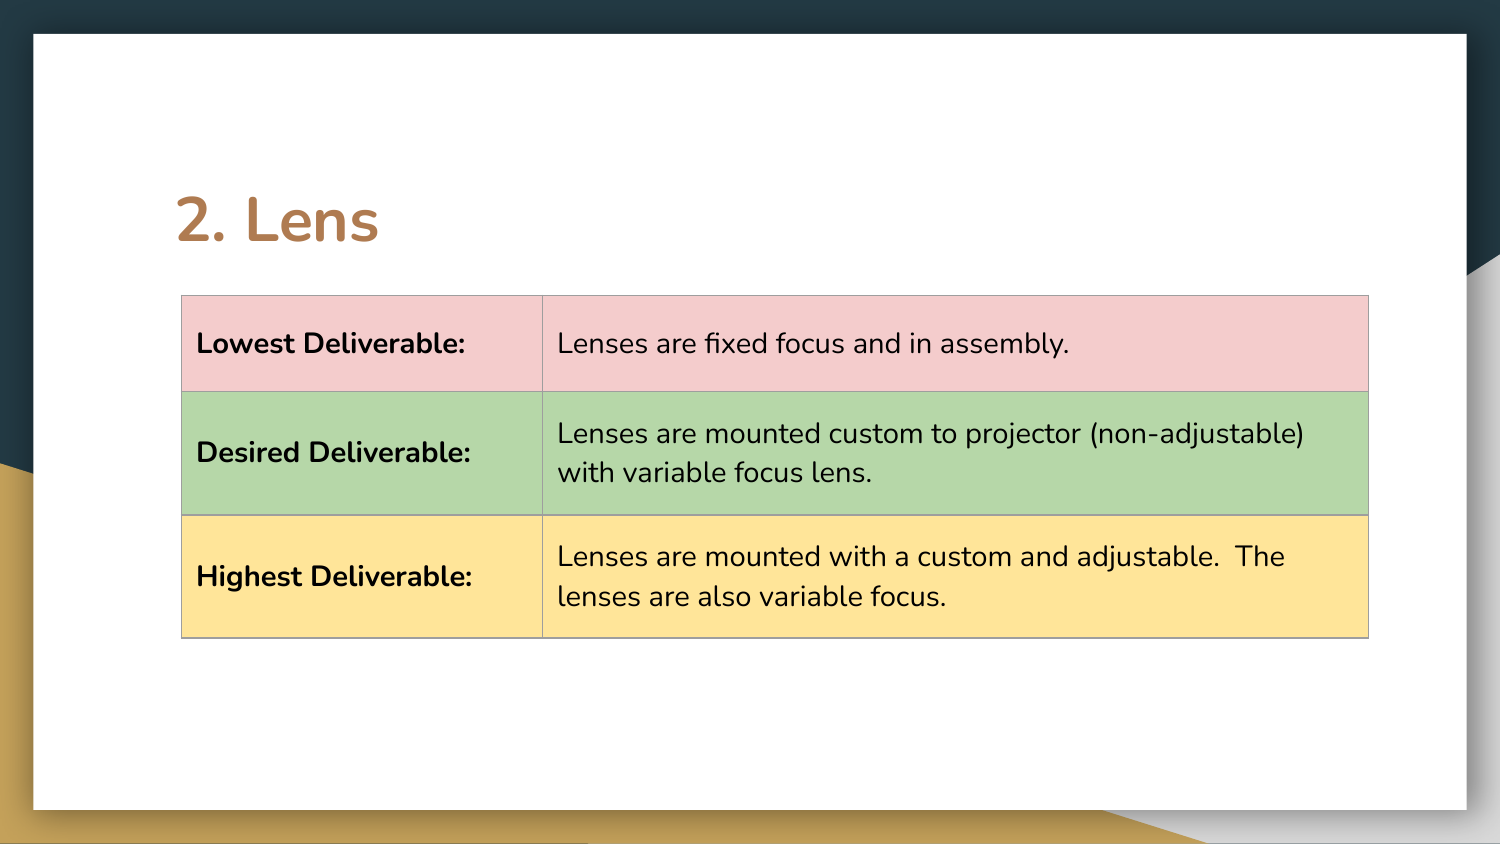

2. Lens
| Lowest Deliverable: | Lenses are fixed focus and in assembly. |
| --- | --- |
| Desired Deliverable: | Lenses are mounted custom to projector (non-adjustable) with variable focus lens. |
| Highest Deliverable: | Lenses are mounted with a custom and adjustable. The lenses are also variable focus. |